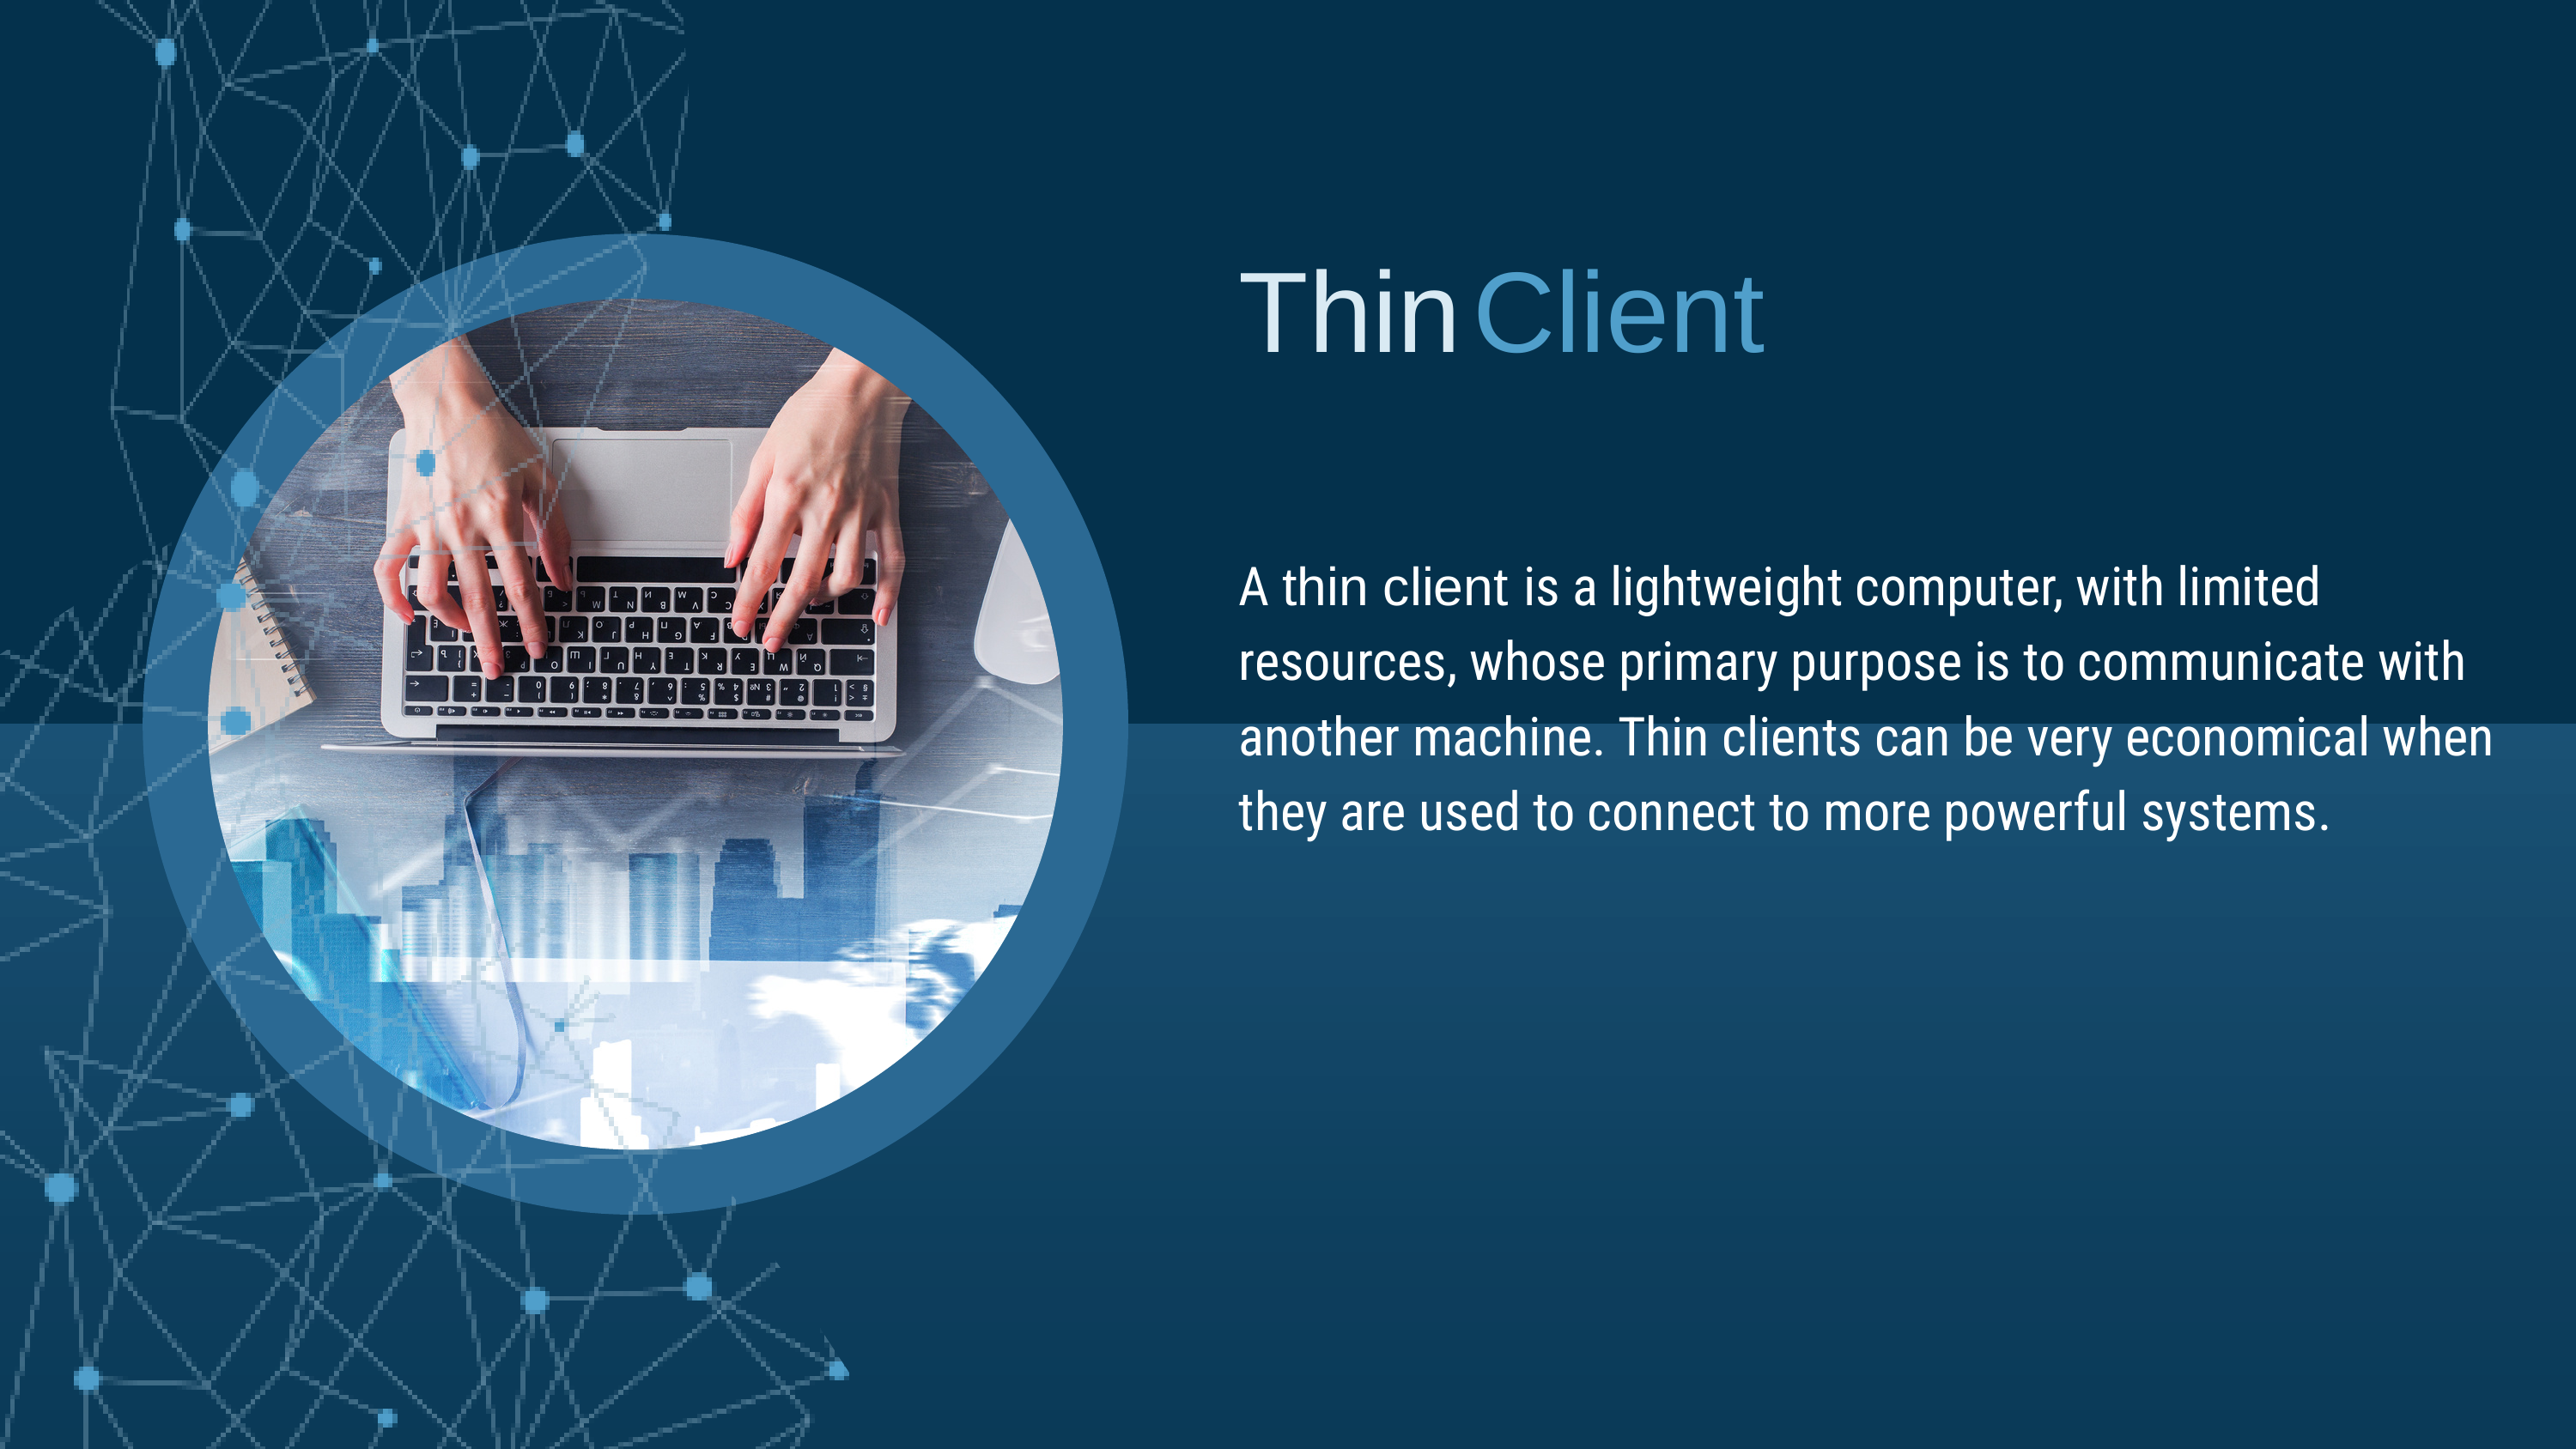

Thin
Client

A thin client is a lightweight computer, with limited resources, whose primary purpose is to communicate with another machine. Thin clients can be very economical when they are used to connect to more powerful systems.